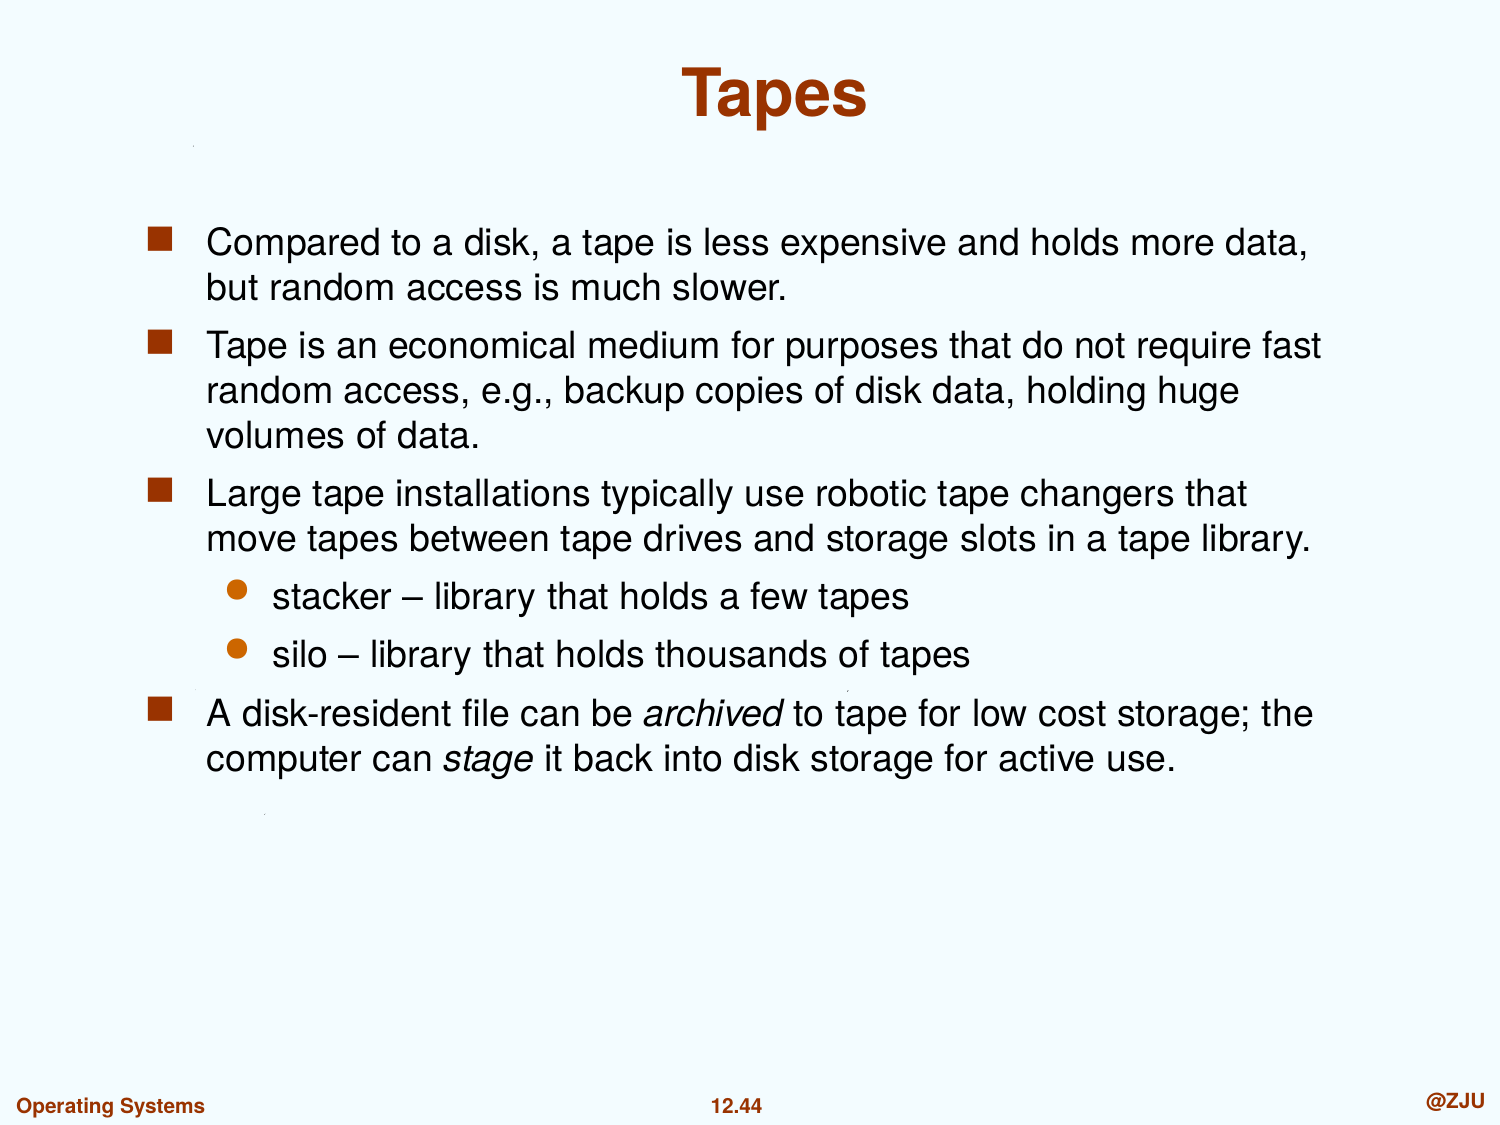

# Tapes
Compared to a disk, a tape is less expensive and holds more data, but random access is much slower.
Tape is an economical medium for purposes that do not require fast random access, e.g., backup copies of disk data, holding huge volumes of data.
Large tape installations typically use robotic tape changers that move tapes between tape drives and storage slots in a tape library.
stacker – library that holds a few tapes
silo – library that holds thousands of tapes
A disk-resident file can be archived to tape for low cost storage; the computer can stage it back into disk storage for active use.